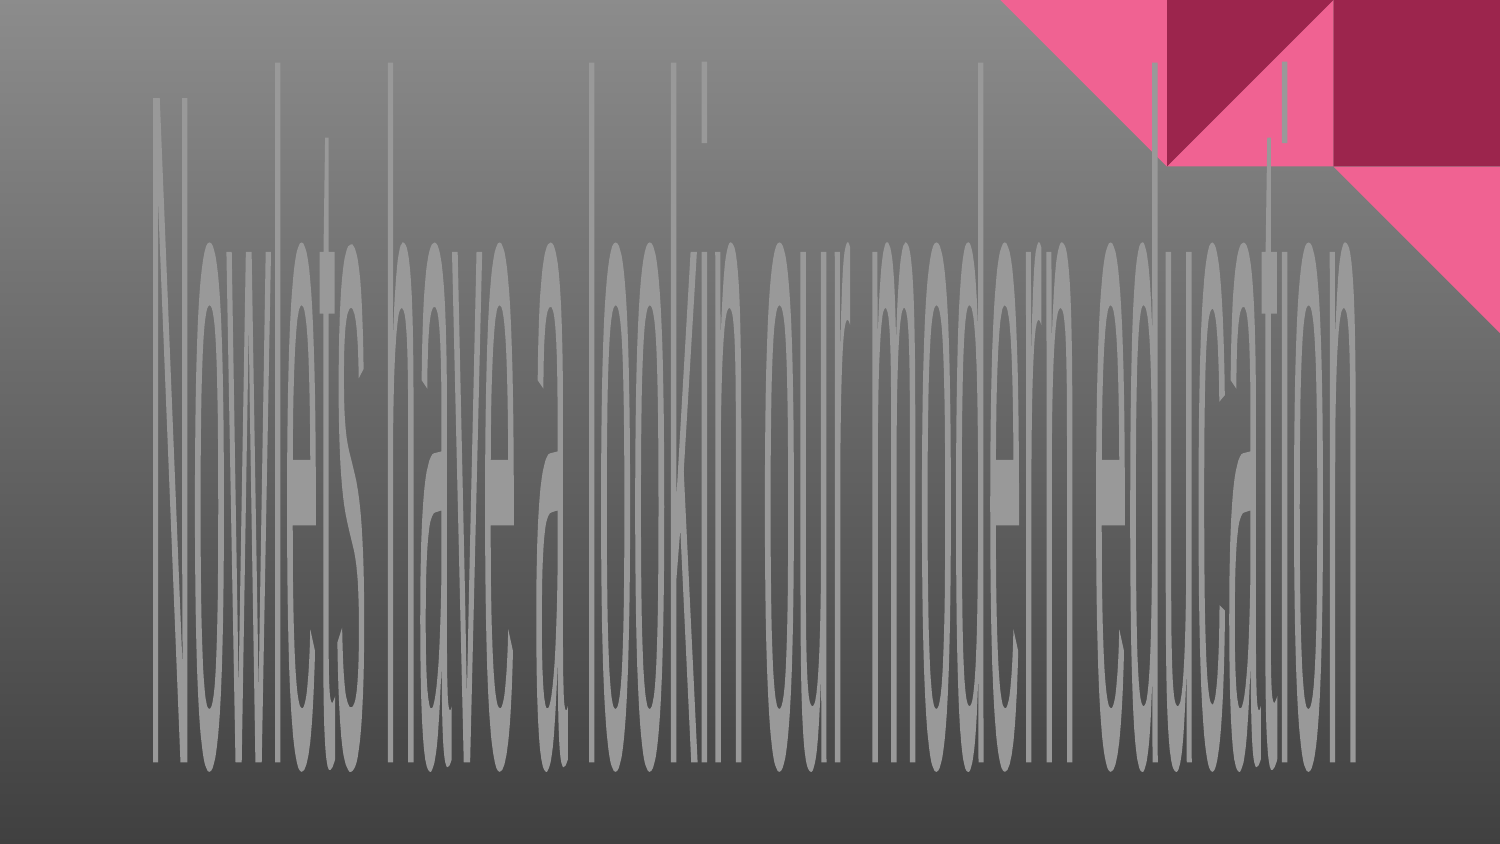

Now
lets have a look
in our modern education